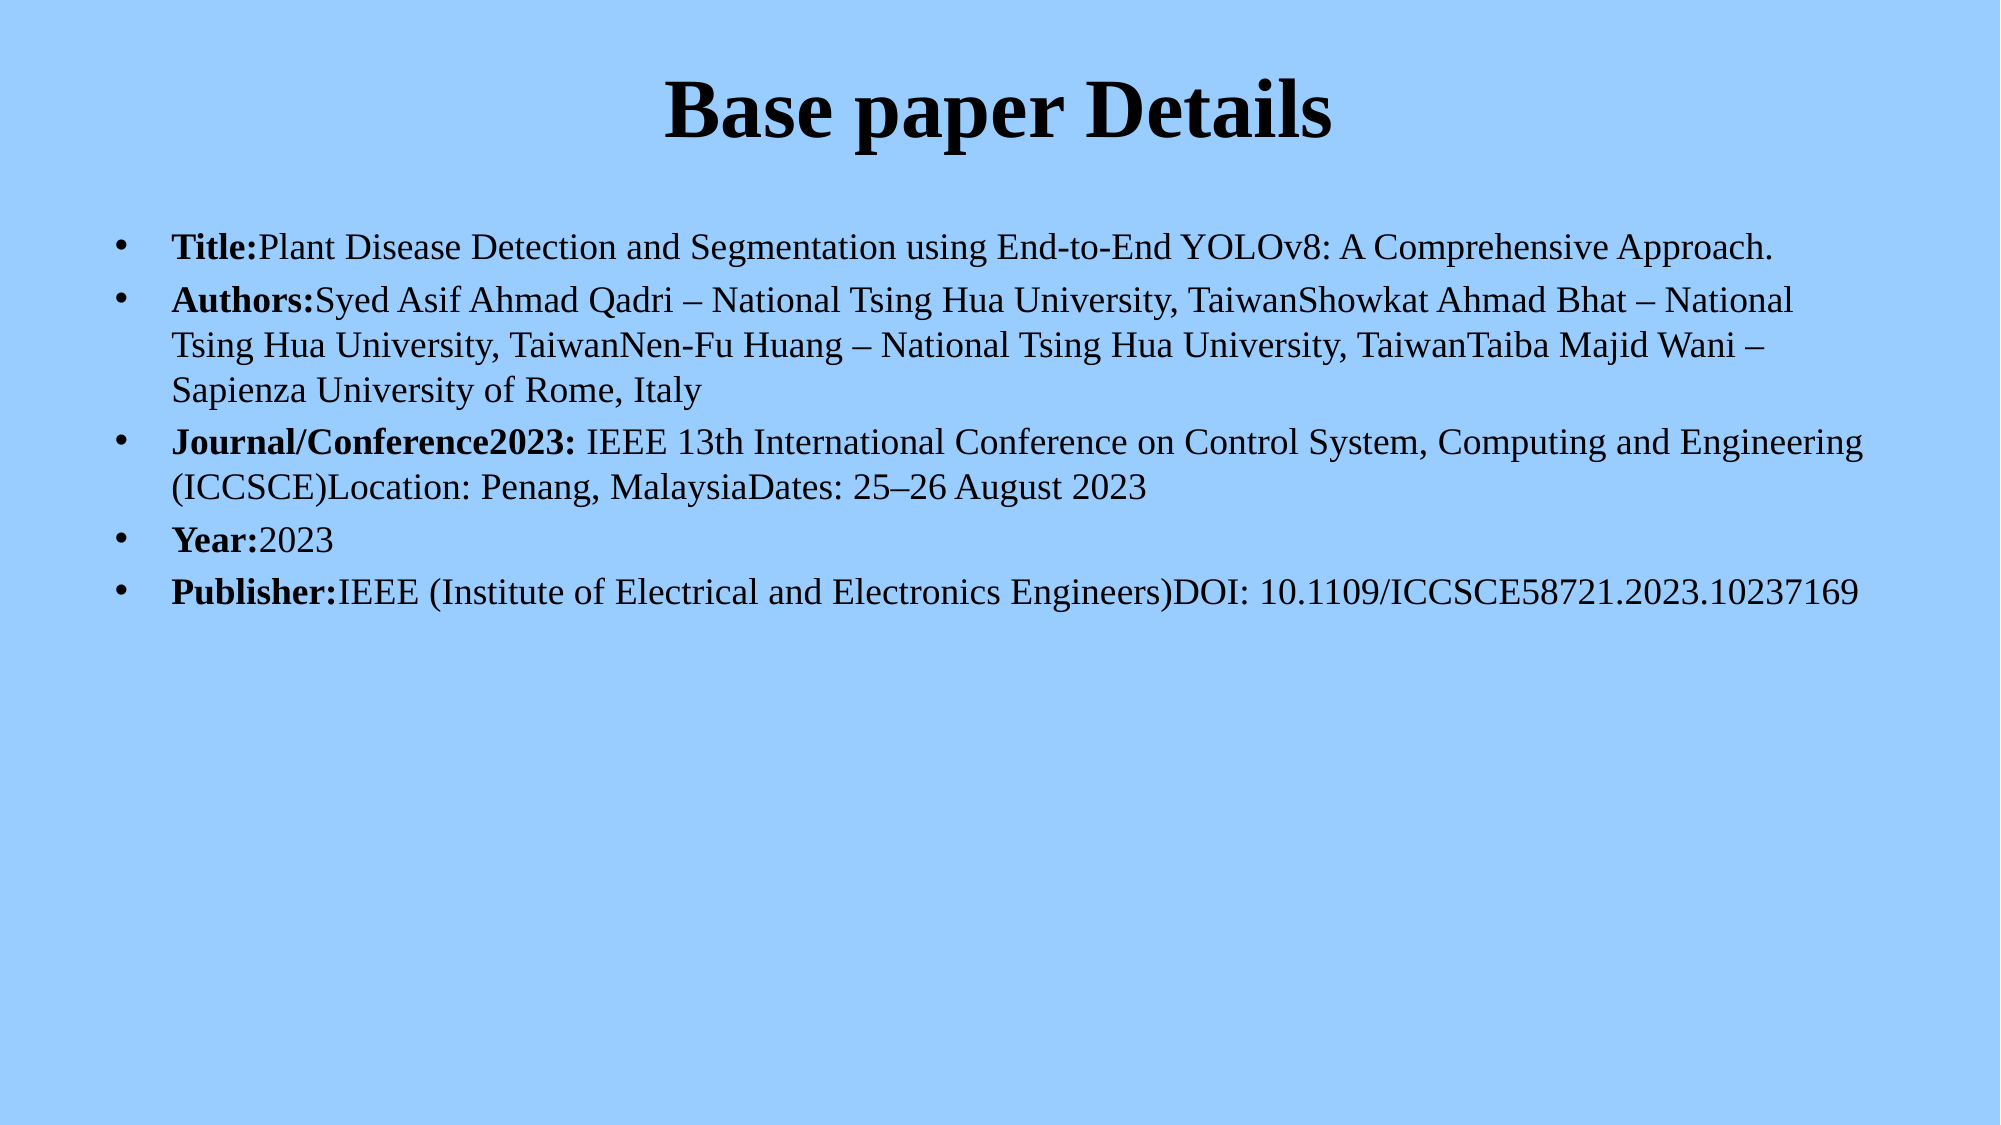

# Base paper Details

Title:Plant Disease Detection and Segmentation using End-to-End YOLOv8: A Comprehensive Approach.
Authors:Syed Asif Ahmad Qadri – National Tsing Hua University, TaiwanShowkat Ahmad Bhat – National Tsing Hua University, TaiwanNen-Fu Huang – National Tsing Hua University, TaiwanTaiba Majid Wani – Sapienza University of Rome, Italy
Journal/Conference2023: IEEE 13th International Conference on Control System, Computing and Engineering (ICCSCE)Location: Penang, MalaysiaDates: 25–26 August 2023
Year:2023
Publisher:IEEE (Institute of Electrical and Electronics Engineers)DOI: 10.1109/ICCSCE58721.2023.10237169